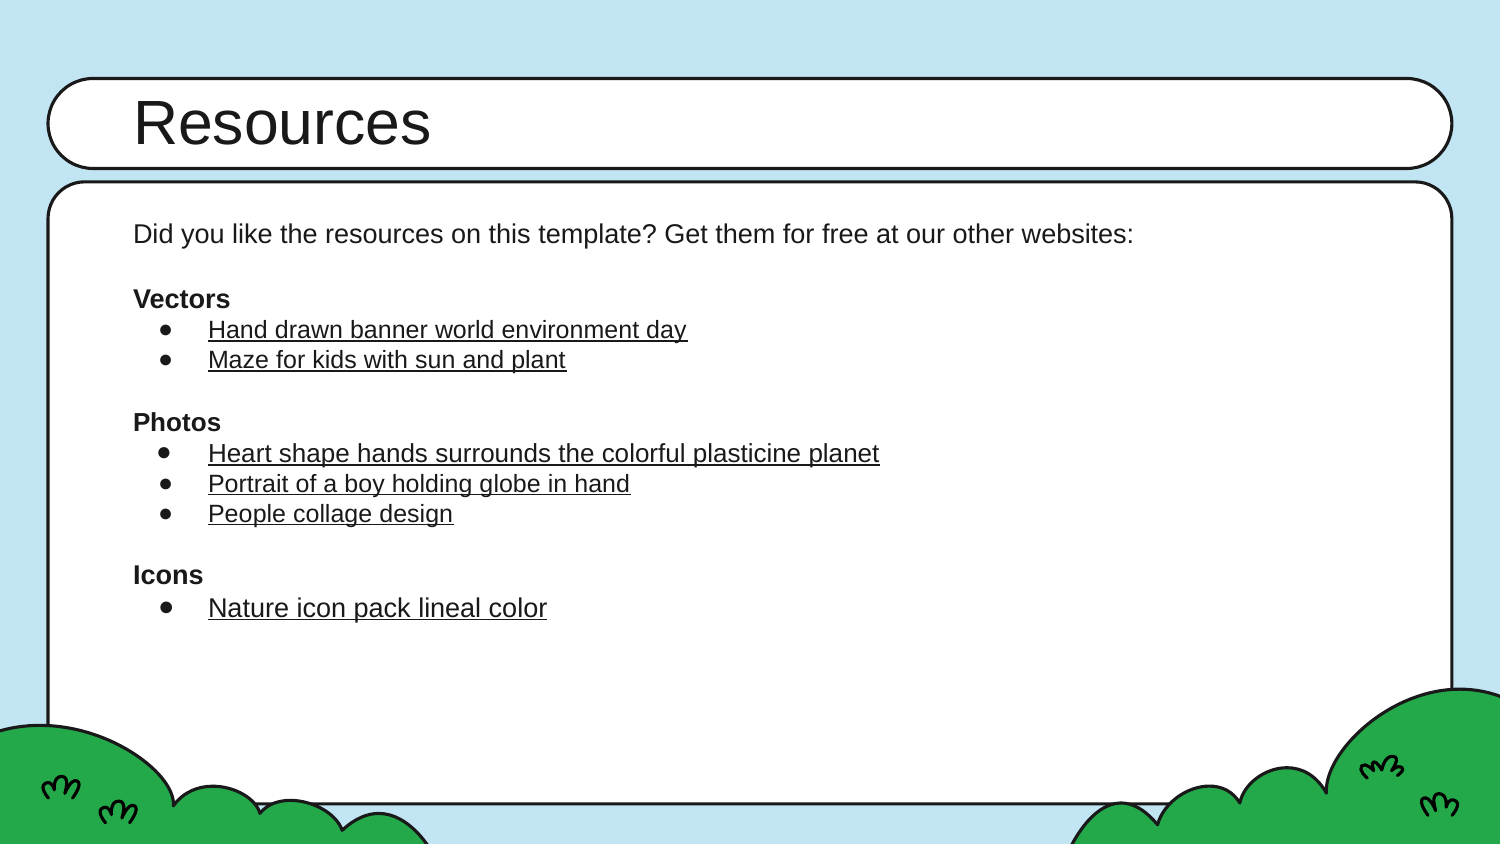

# Resources
Did you like the resources on this template? Get them for free at our other websites:

Vectors
Hand drawn banner world environment day
Maze for kids with sun and plant

Photos
Heart shape hands surrounds the colorful plasticine planet
Portrait of a boy holding globe in hand
People collage design

Icons
Nature icon pack lineal color